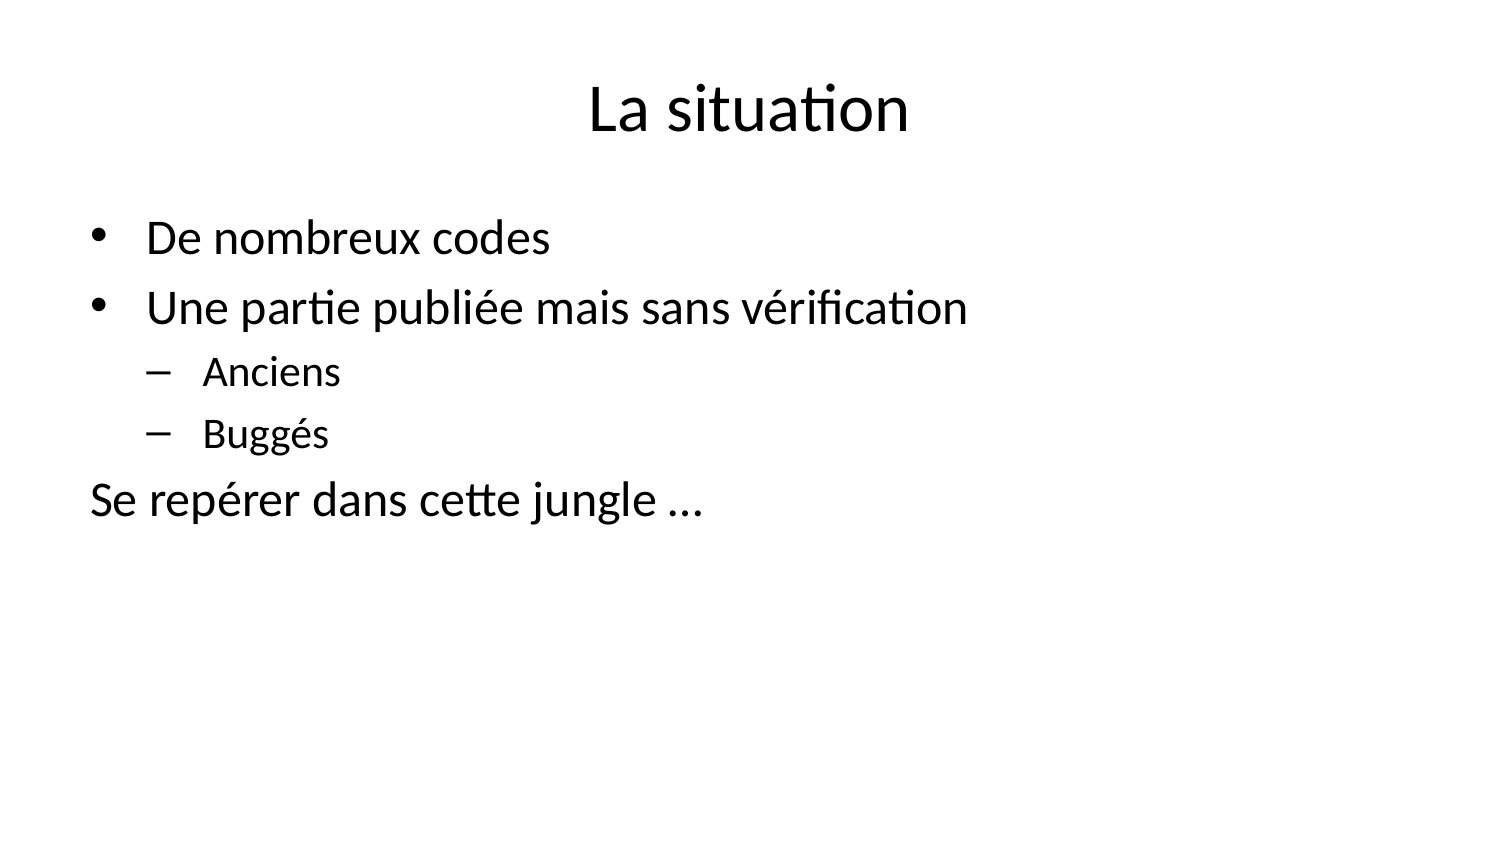

# La situation
De nombreux codes
Une partie publiée mais sans vérification
Anciens
Buggés
Se repérer dans cette jungle …